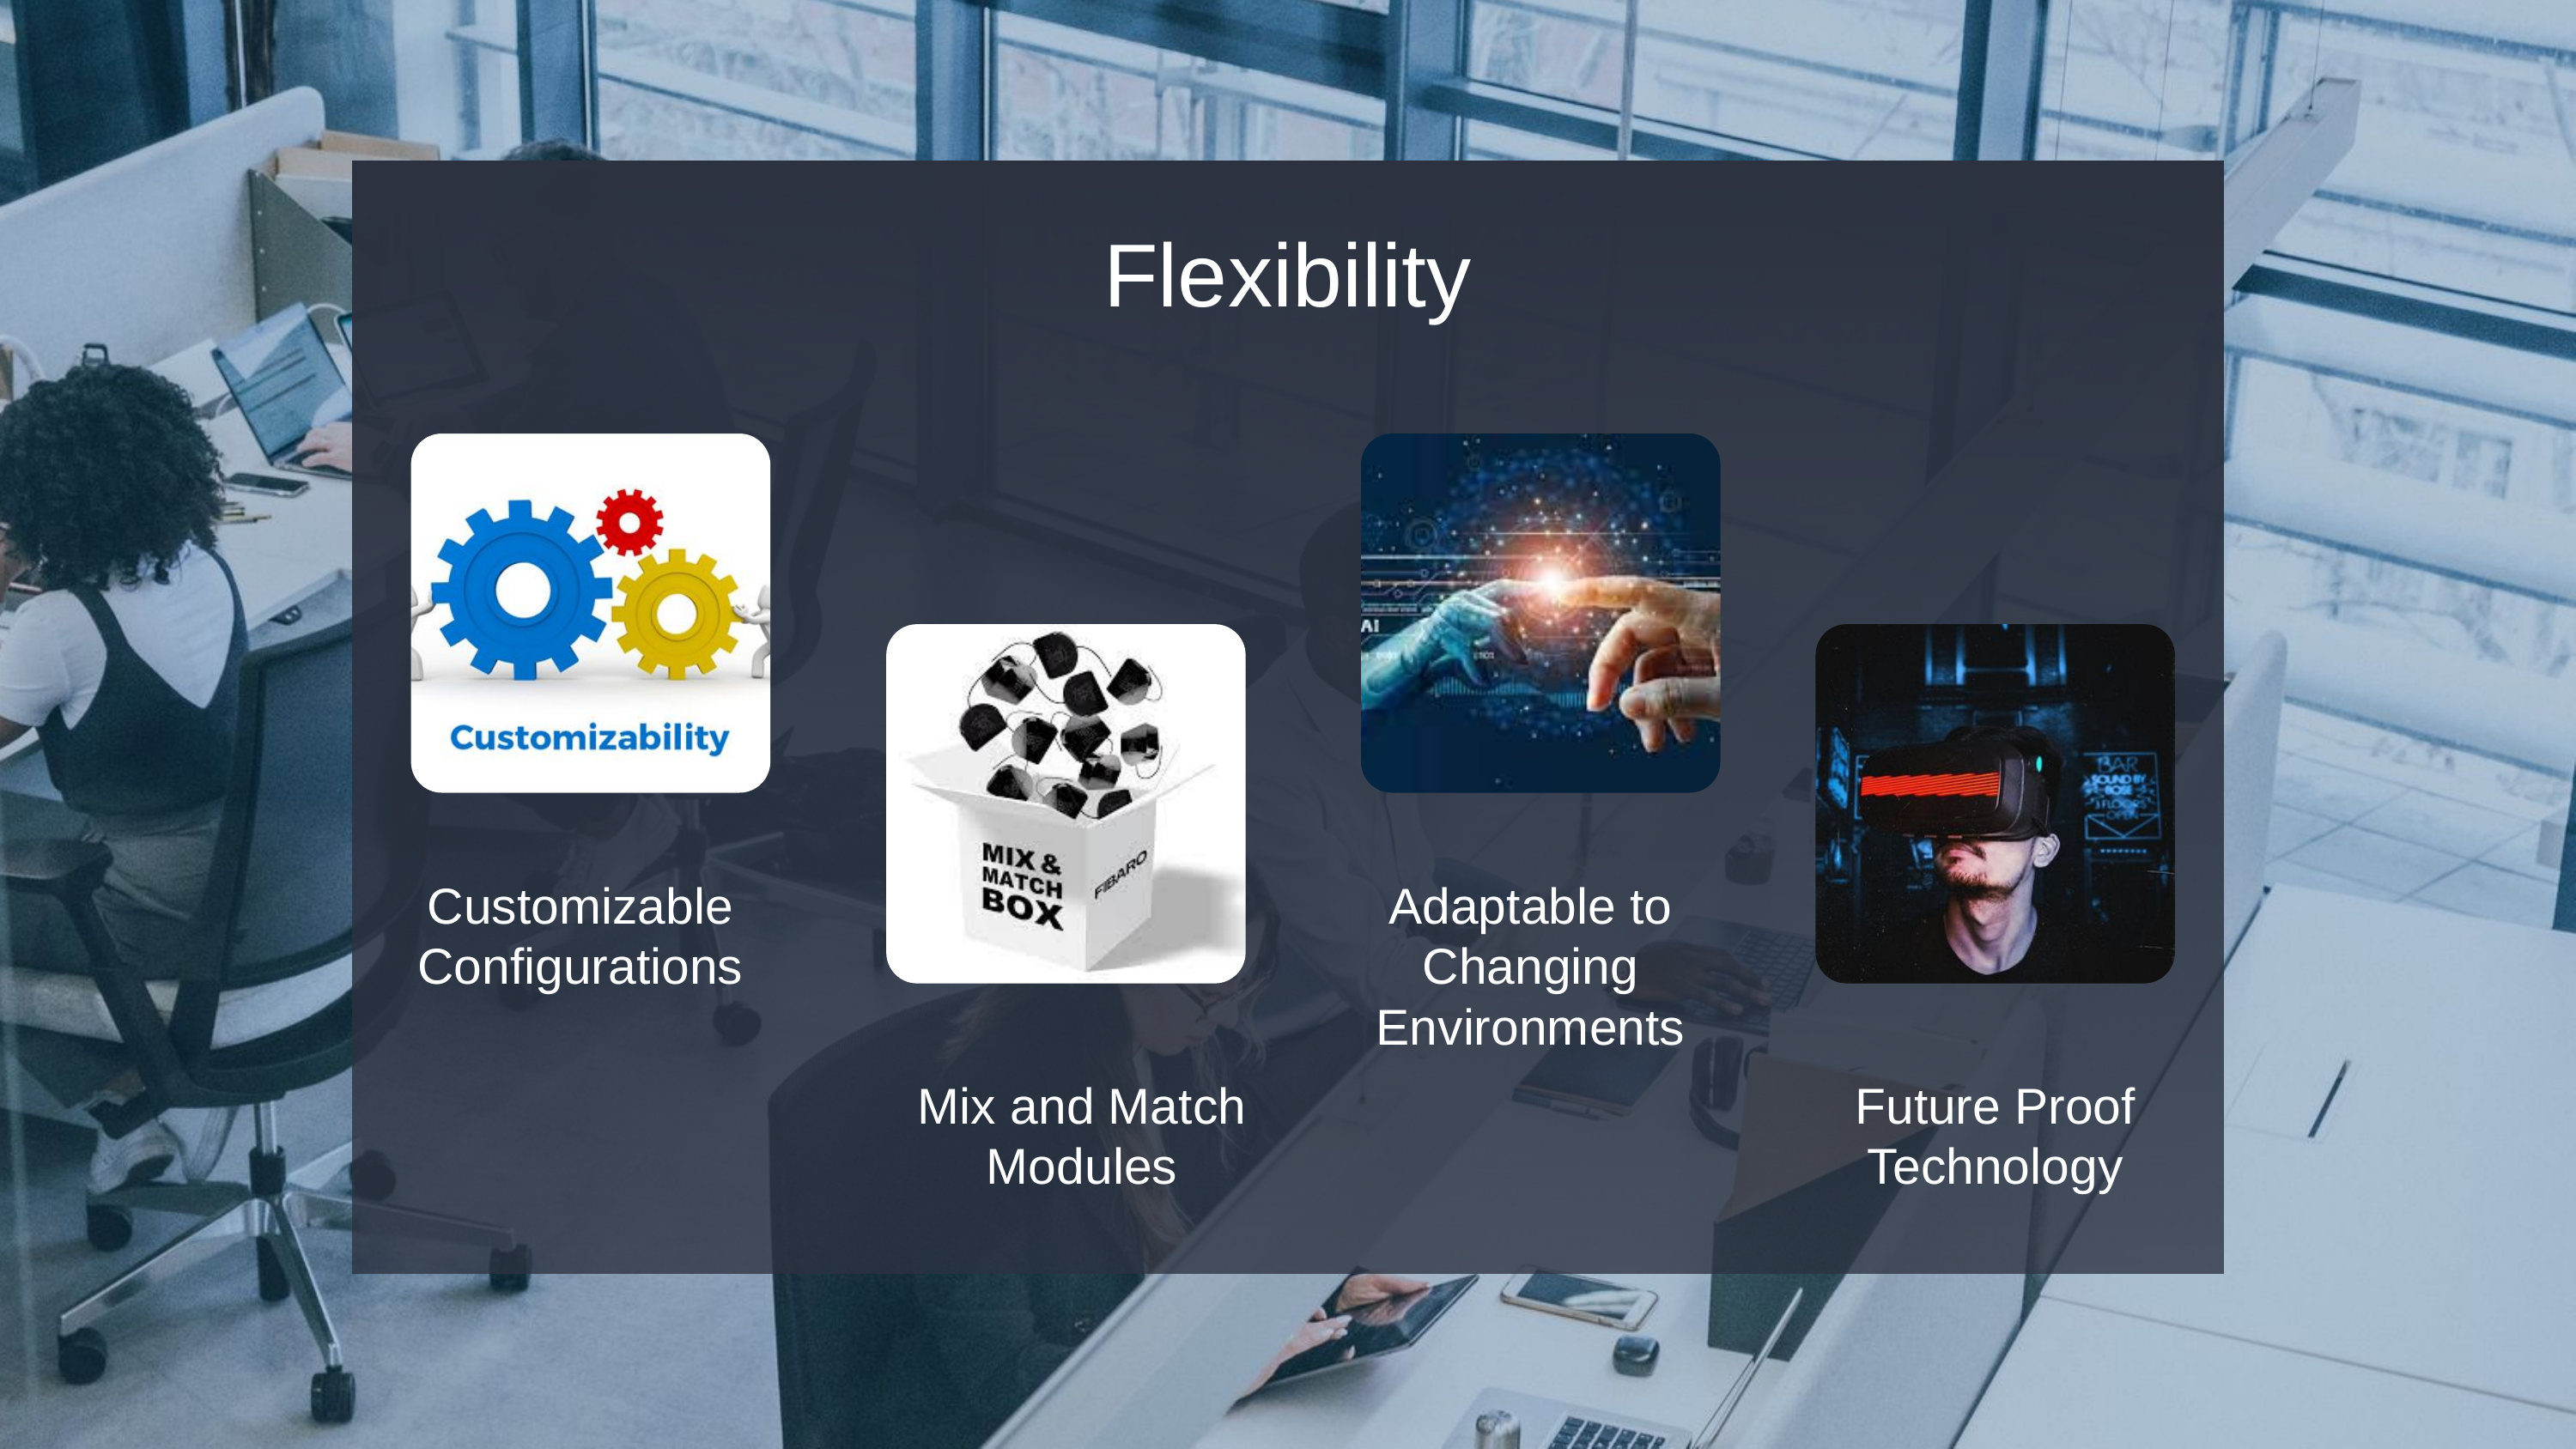

Flexibility

Customizable Configurations
Adaptable to Changing Environments
Mix and Match Modules
Future Proof Technology